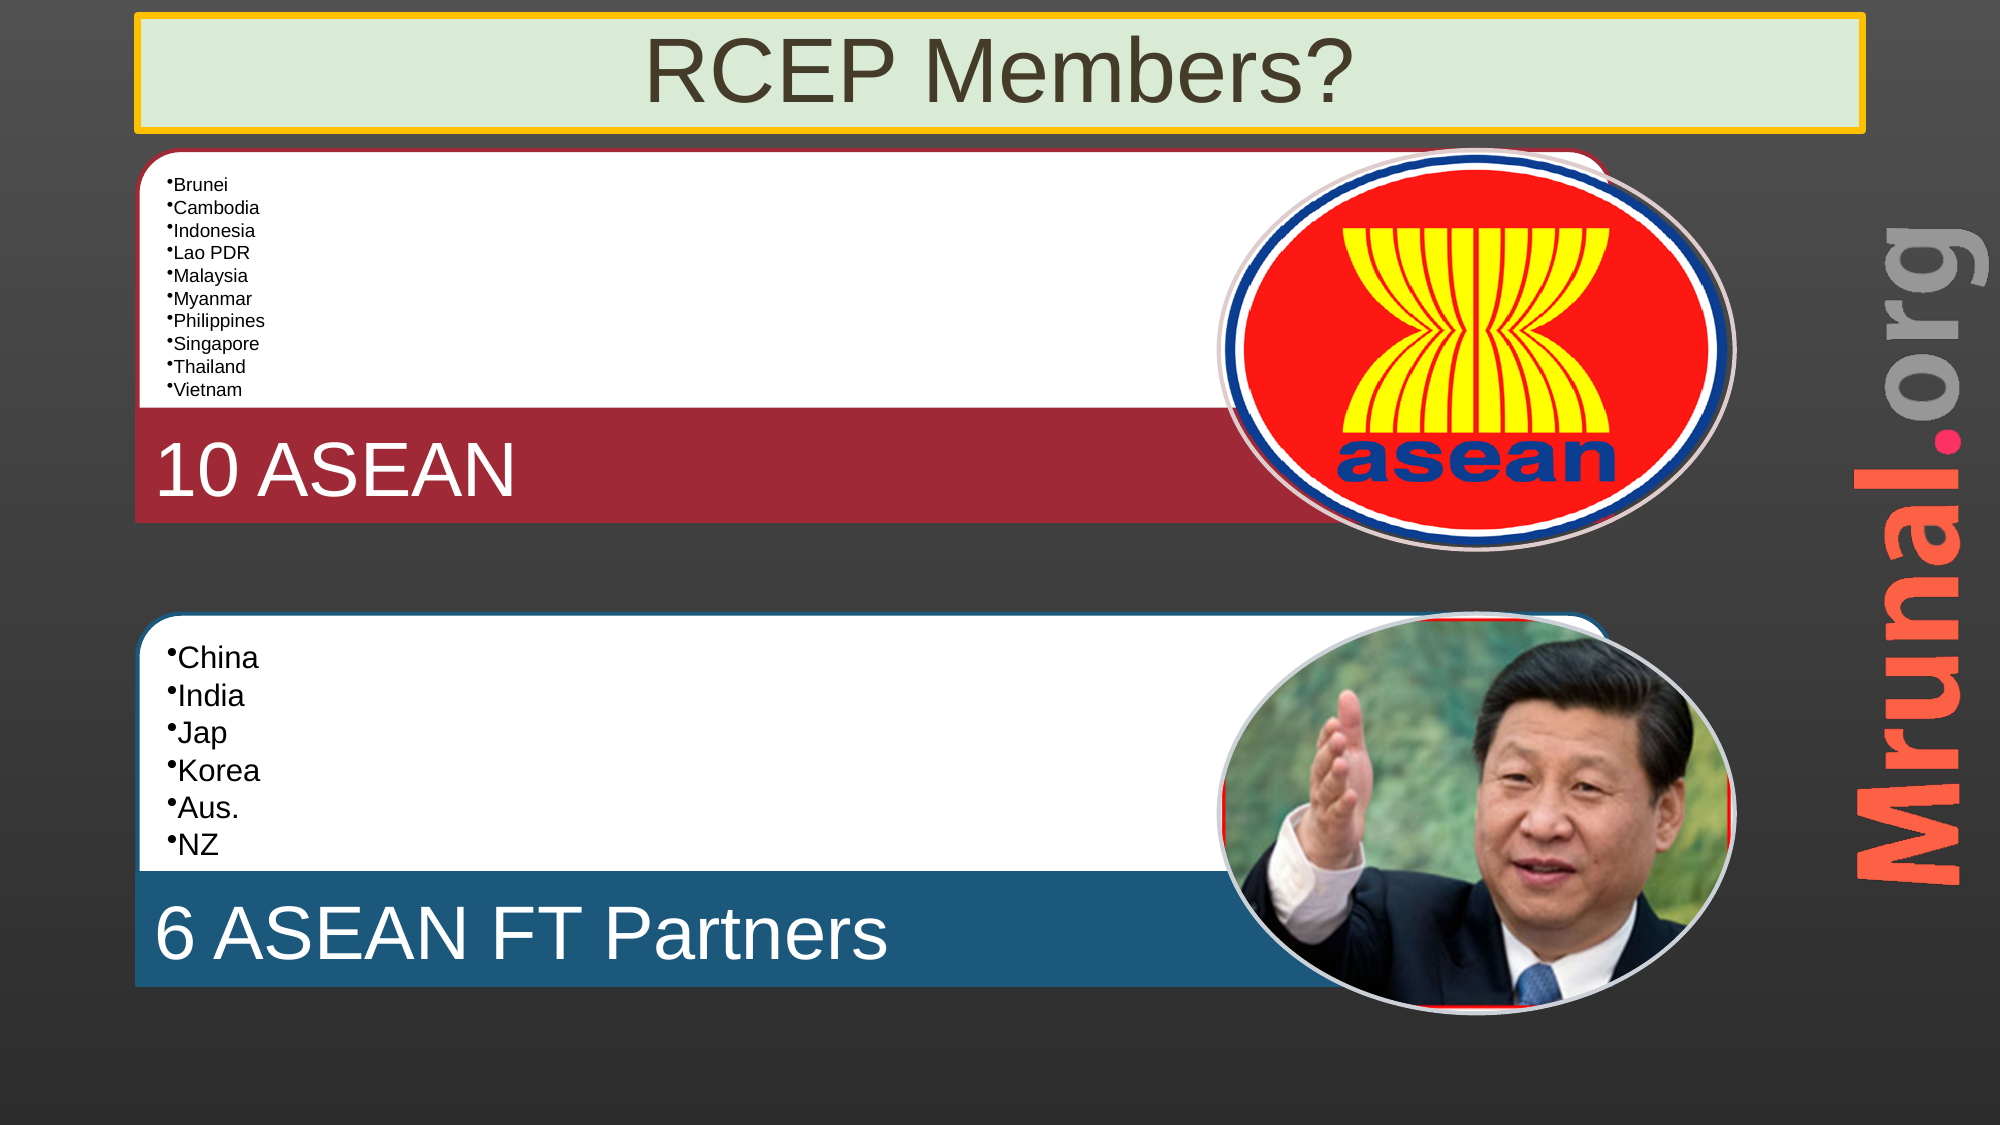

# RCEP Members?
10 ASEAN
Brunei
Cambodia
Indonesia
Lao PDR
Malaysia
Myanmar
Philippines
Singapore
Thailand
Vietnam
6 ASEAN FT Partners
China
India
Jap
Korea
Aus.
NZ